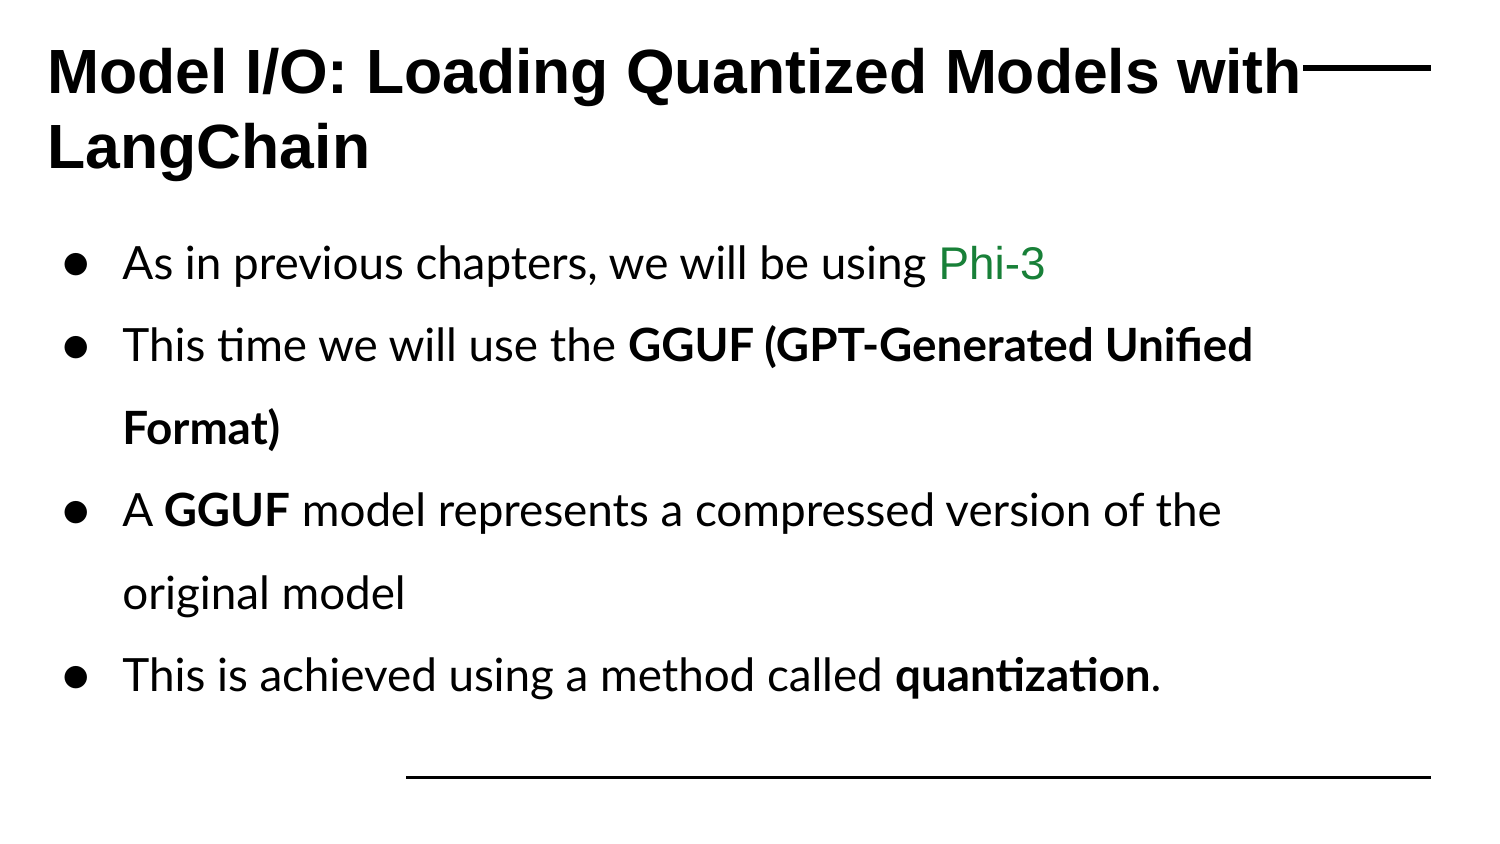

# Model I/O: Loading Quantized Models with LangChain
As in previous chapters, we will be using Phi-3
This time we will use the GGUF (GPT-Generated Unified Format)
A GGUF model represents a compressed version of the original model
This is achieved using a method called quantization.